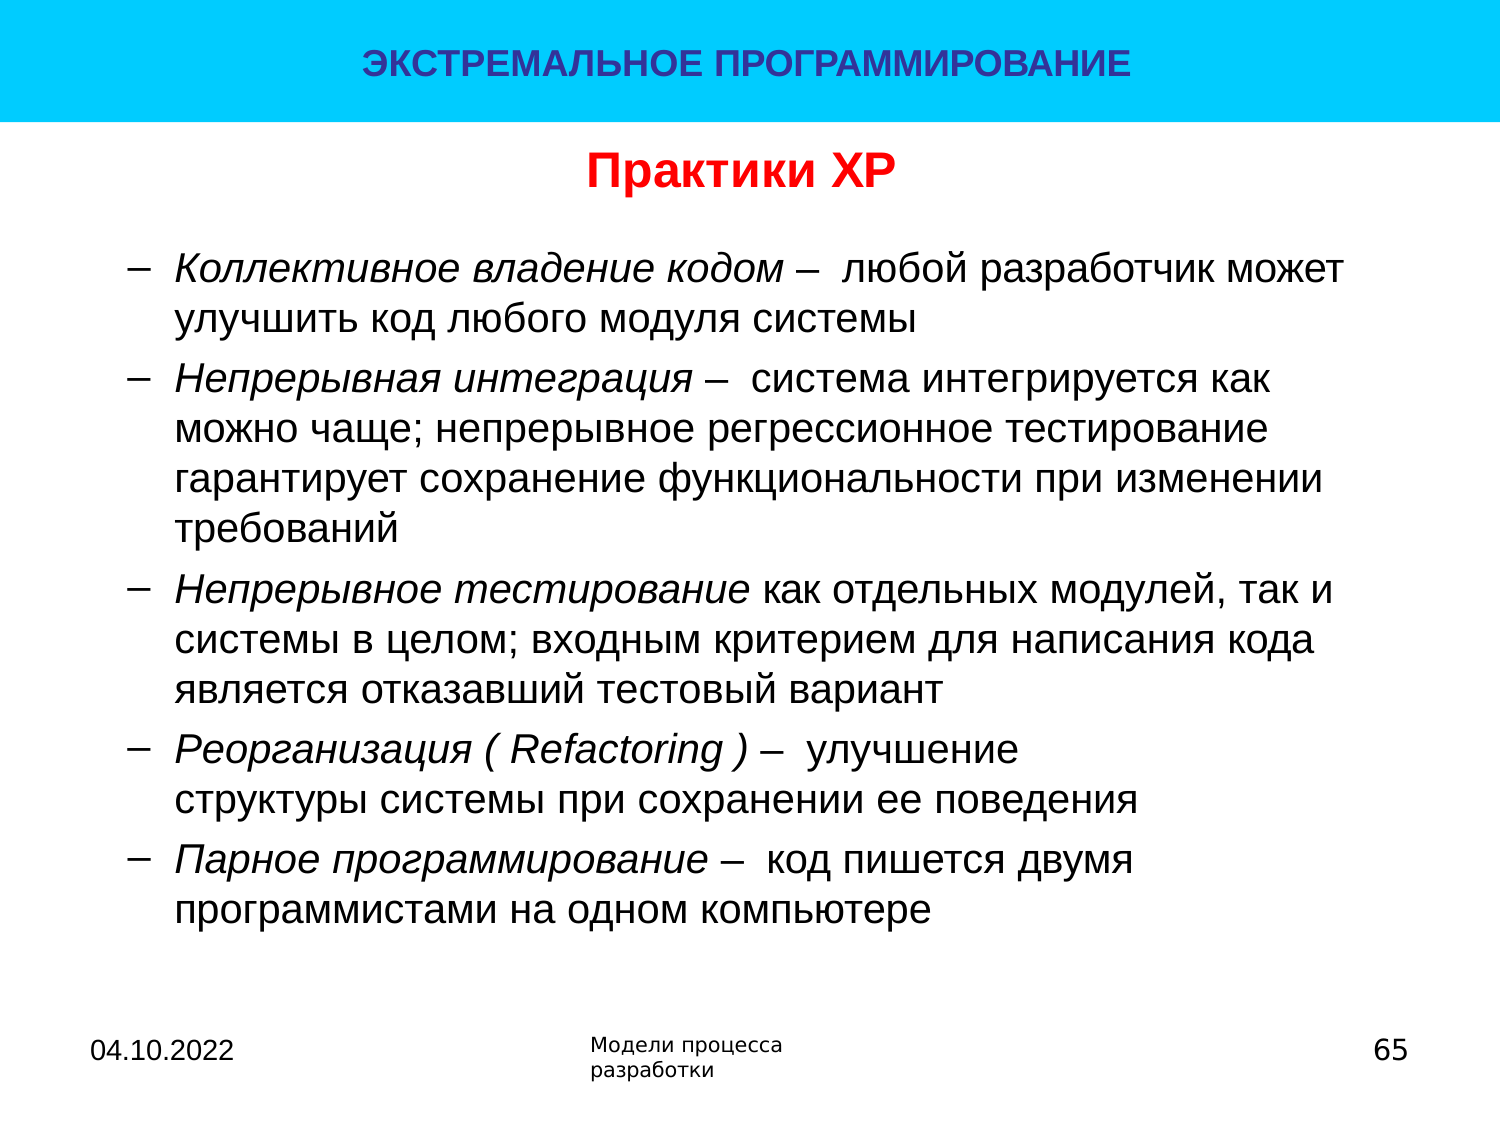

ЭКСТРЕМАЛЬНОЕ ПРОГРАММИРОВАНИЕ
# Практики XP
Коллективное владение кодом – любой разработчик может
улучшить код любого модуля системы
Непрерывная интеграция – система интегрируется как можно чаще; непрерывное регрессионное тестирование гарантирует сохранение функциональности при изменении требований
Непрерывное тестирование как отдельных модулей, так и системы в целом; входным критерием для написания кода является отказавший тестовый вариант
Реорганизация ( Refactoring ) – улучшение структуры системы при сохранении ее поведения
Парное программирование – код пишется двумя
программистами на одном компьютере
65
Модели процесса разработки
04.10.2022